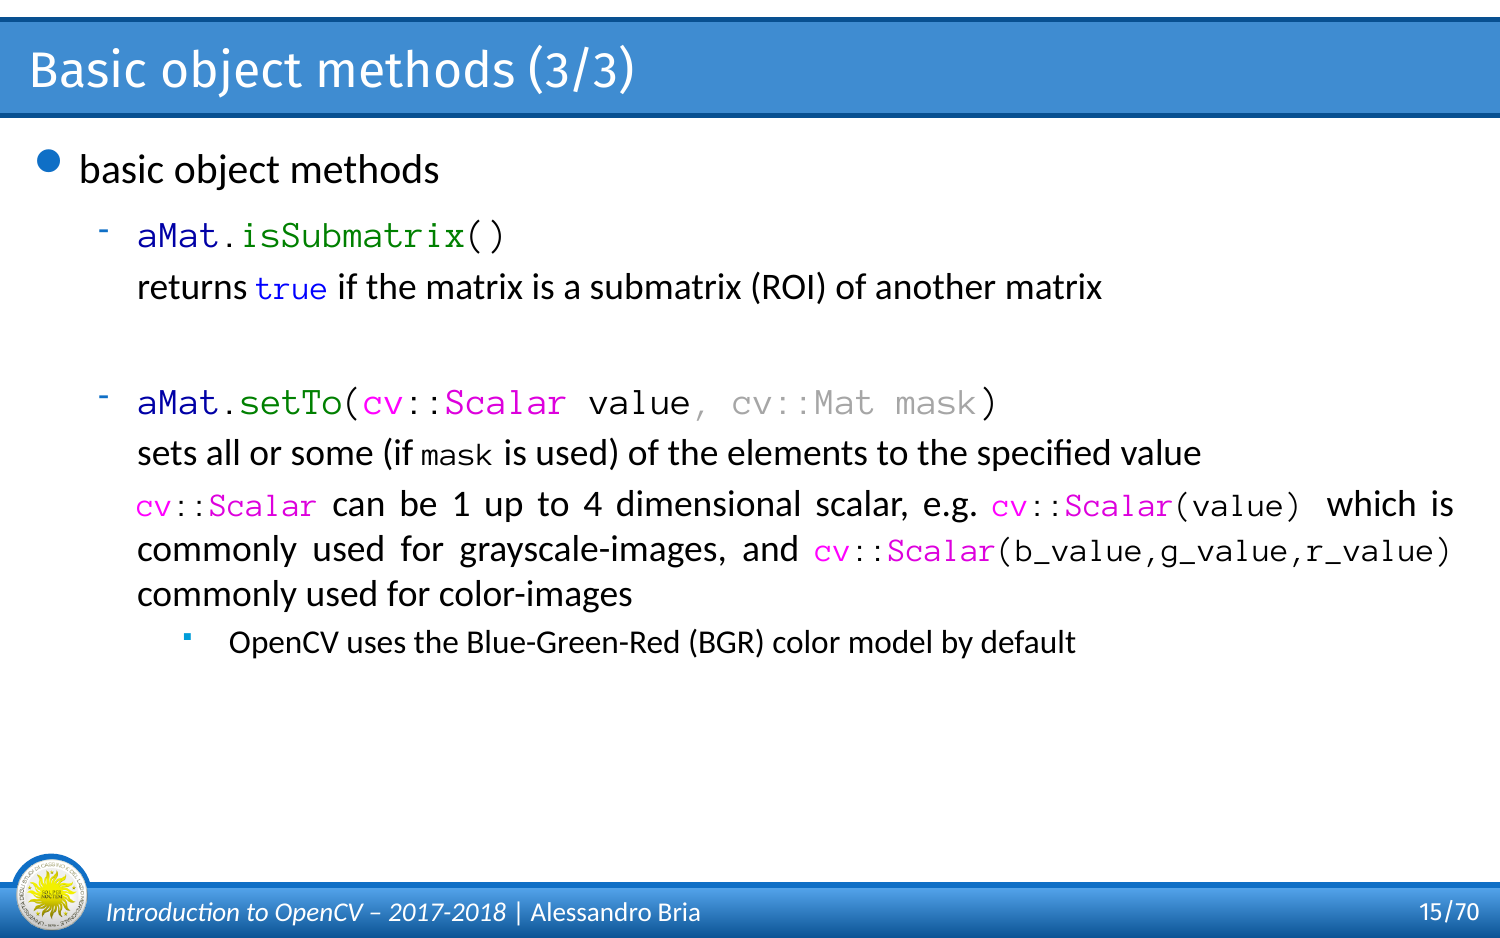

# Basic object methods (3/3)
basic object methods
aMat.isSubmatrix()
returns true if the matrix is a submatrix (ROI) of another matrix

aMat.setTo(cv::Scalar value, cv::Mat mask)
sets all or some (if mask is used) of the elements to the specified value
cv::Scalar can be 1 up to 4 dimensional scalar, e.g. cv::Scalar(value) which is commonly used for grayscale-images, and cv::Scalar(b_value,g_value,r_value) commonly used for color-images
OpenCV uses the Blue-Green-Red (BGR) color model by default